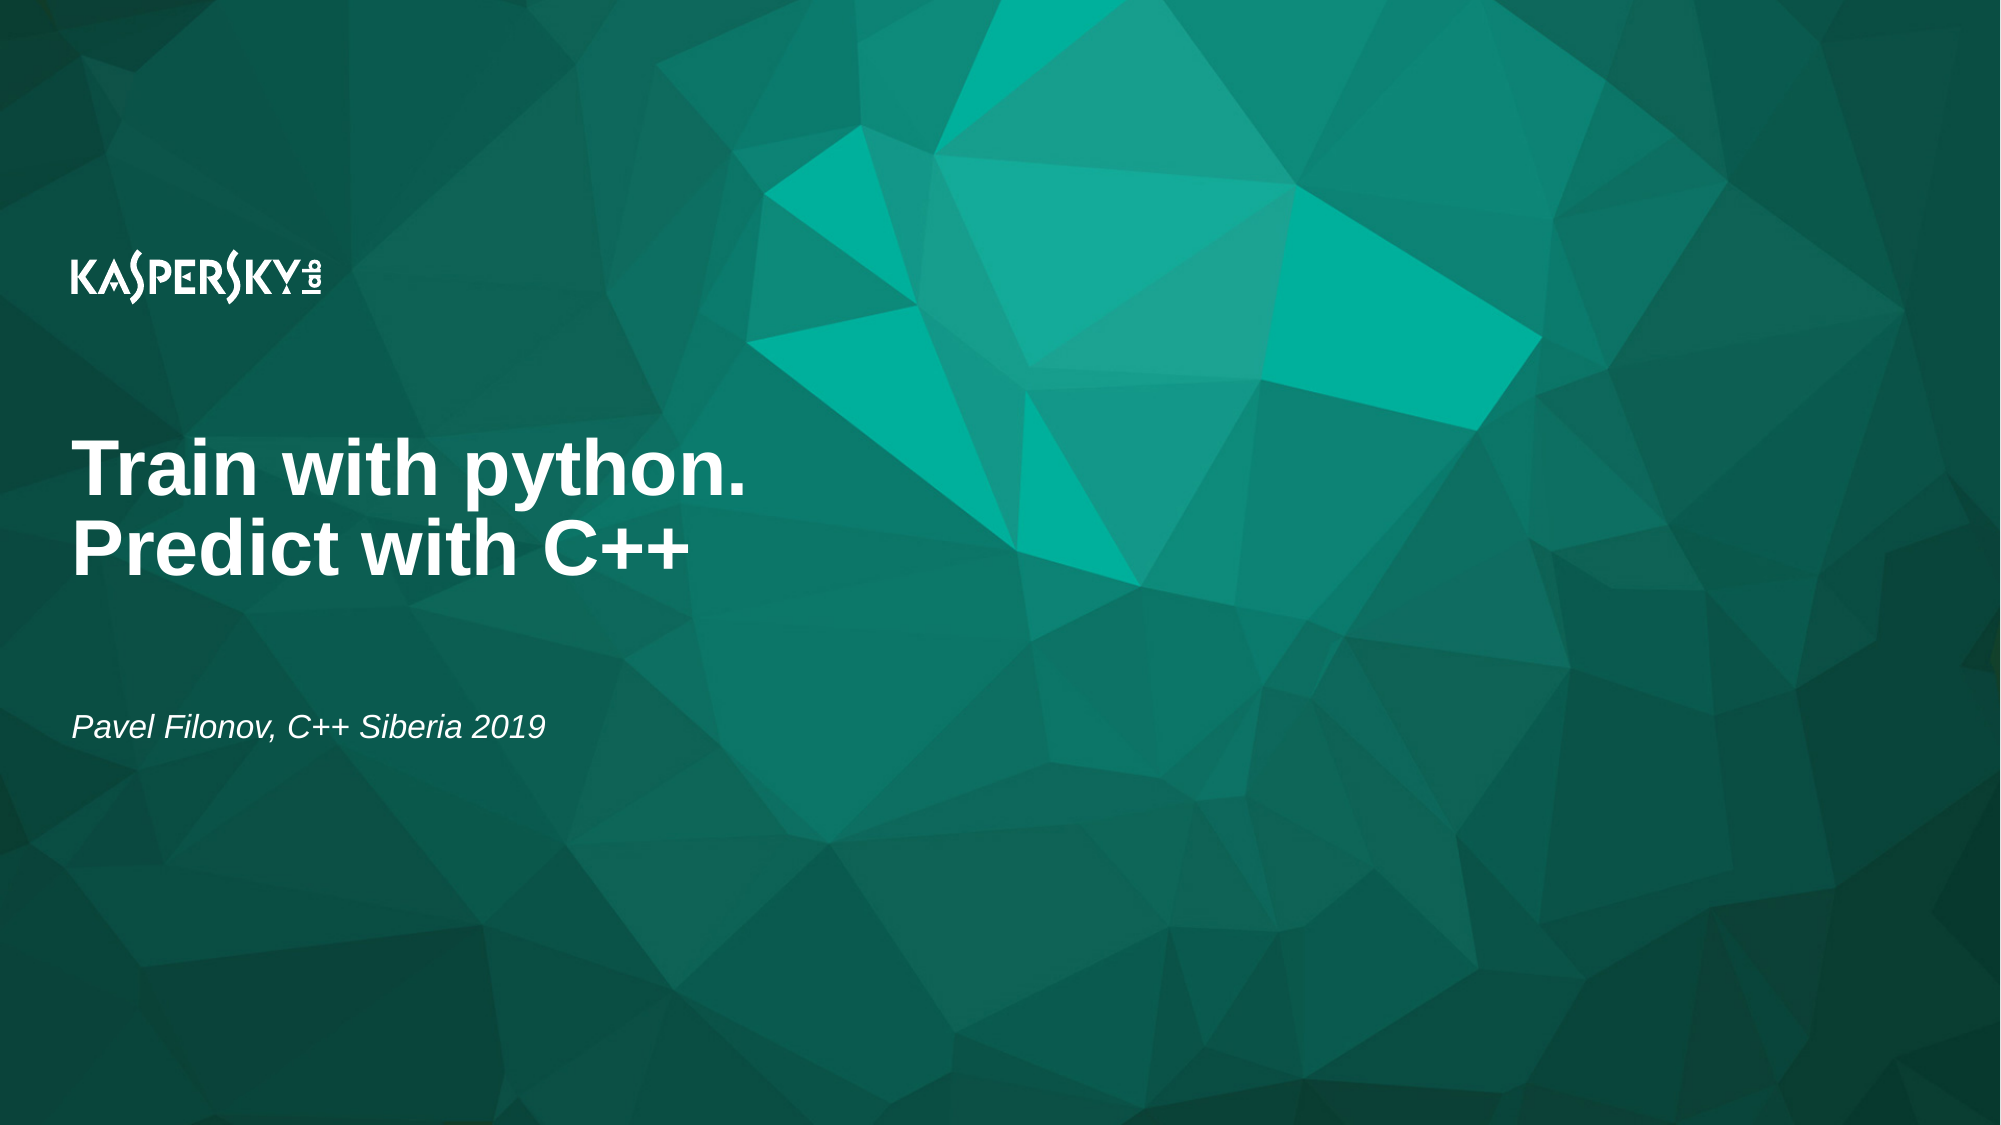

# Train with python. Predict with C++
Pavel Filonov, C++ Siberia 2019